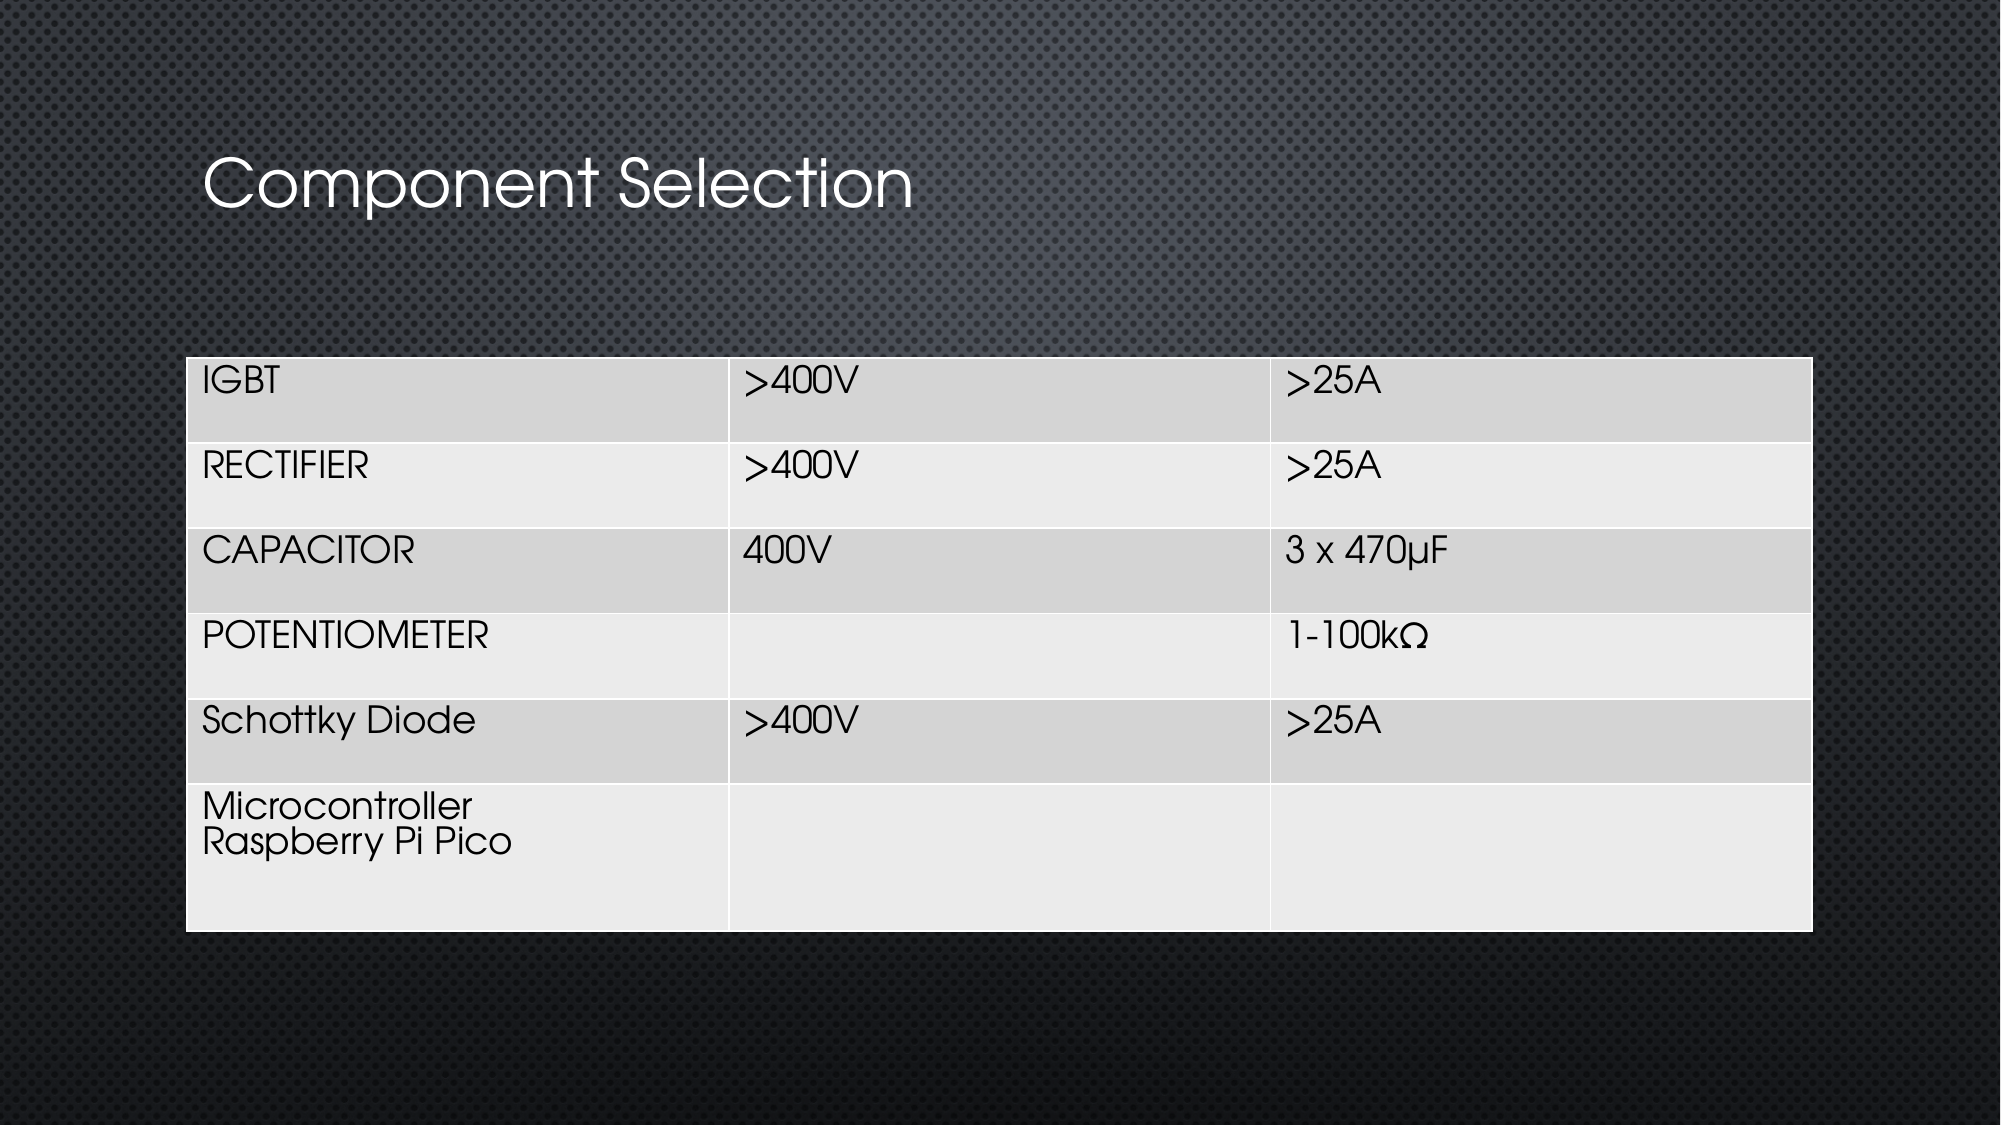

# Component Selection
| IGBT | >400V | >25A |
| --- | --- | --- |
| RECTIFIER | >400V | >25A |
| CAPACITOR | 400V | 3 x 470μF |
| POTENTIOMETER |  | 1-100kΩ |
| Schottky Diode | >400V | >25A |
| Microcontroller Raspberry Pi Pico |  |  |